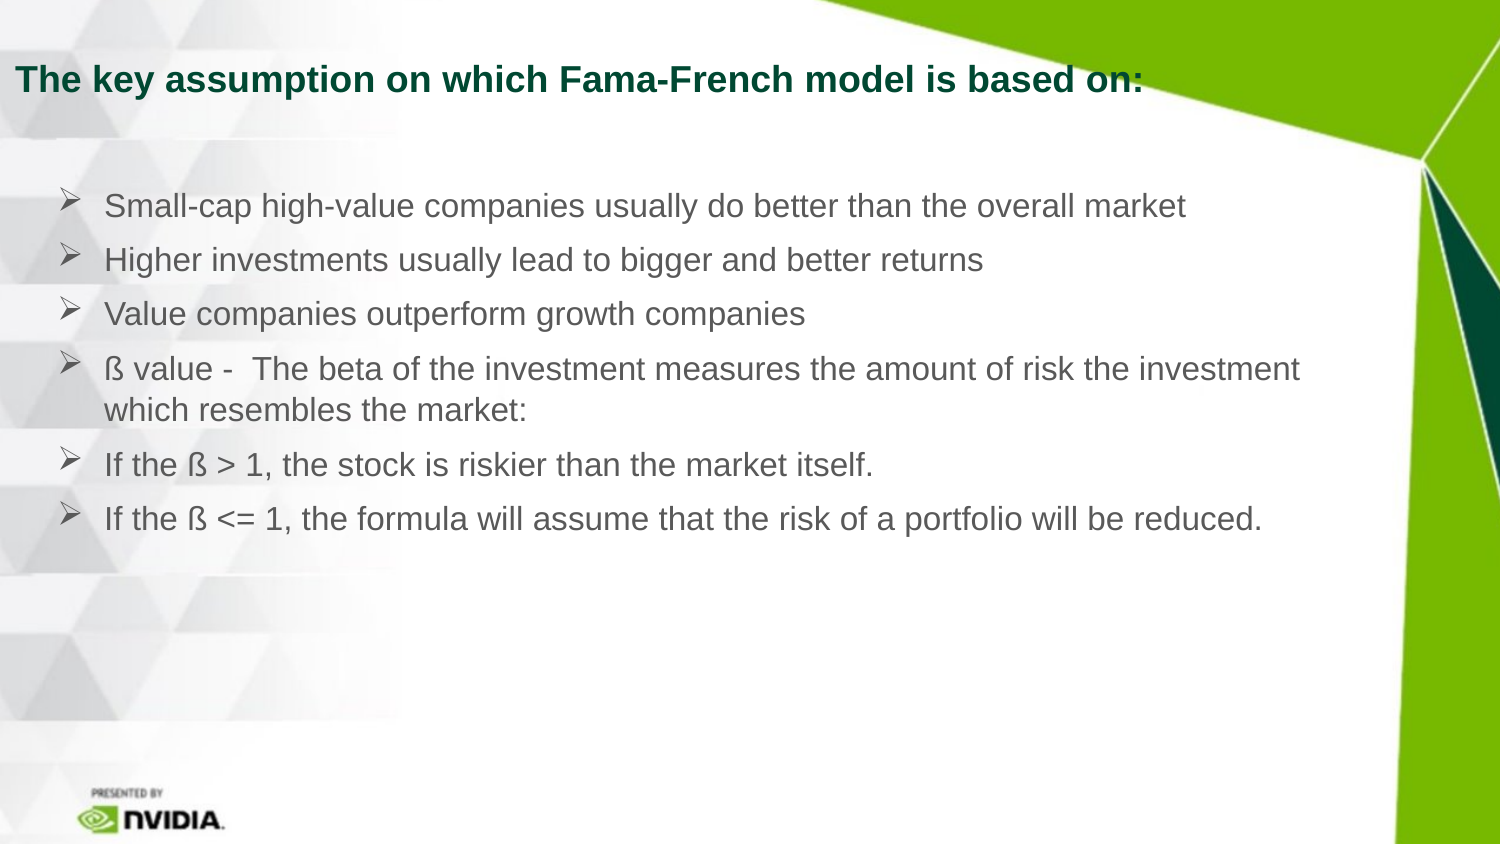

The key assumption on which Fama-French model is based on:
Small-cap high-value companies usually do better than the overall market
Higher investments usually lead to bigger and better returns
Value companies outperform growth companies
ß value -  The beta of the investment measures the amount of risk the investment which resembles the market:
If the ß > 1, the stock is riskier than the market itself.
If the ß <= 1, the formula will assume that the risk of a portfolio will be reduced.